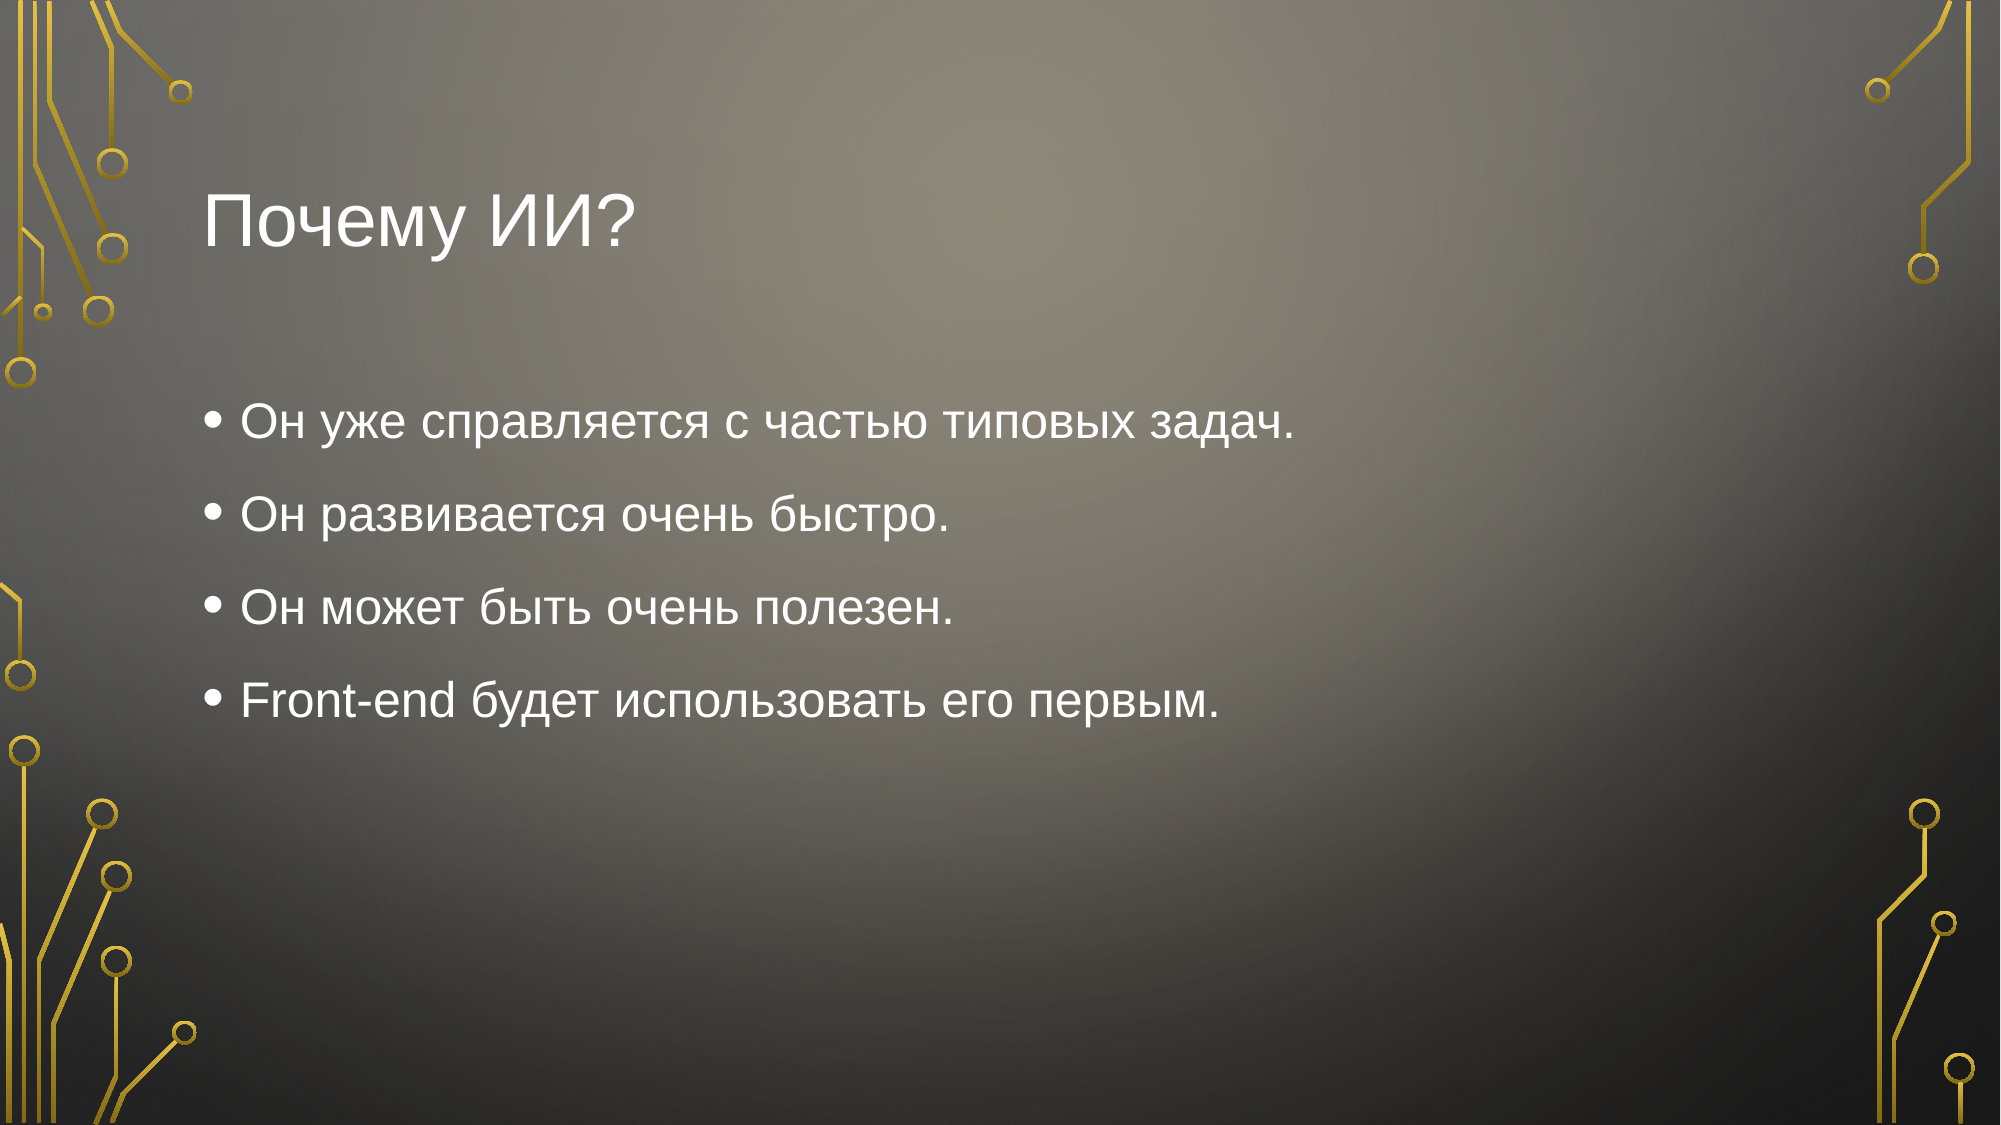

# Почему ИИ?
Он уже справляется с частью типовых задач.
Он развивается очень быстро.
Он может быть очень полезен.
Front-end будет использовать его первым.